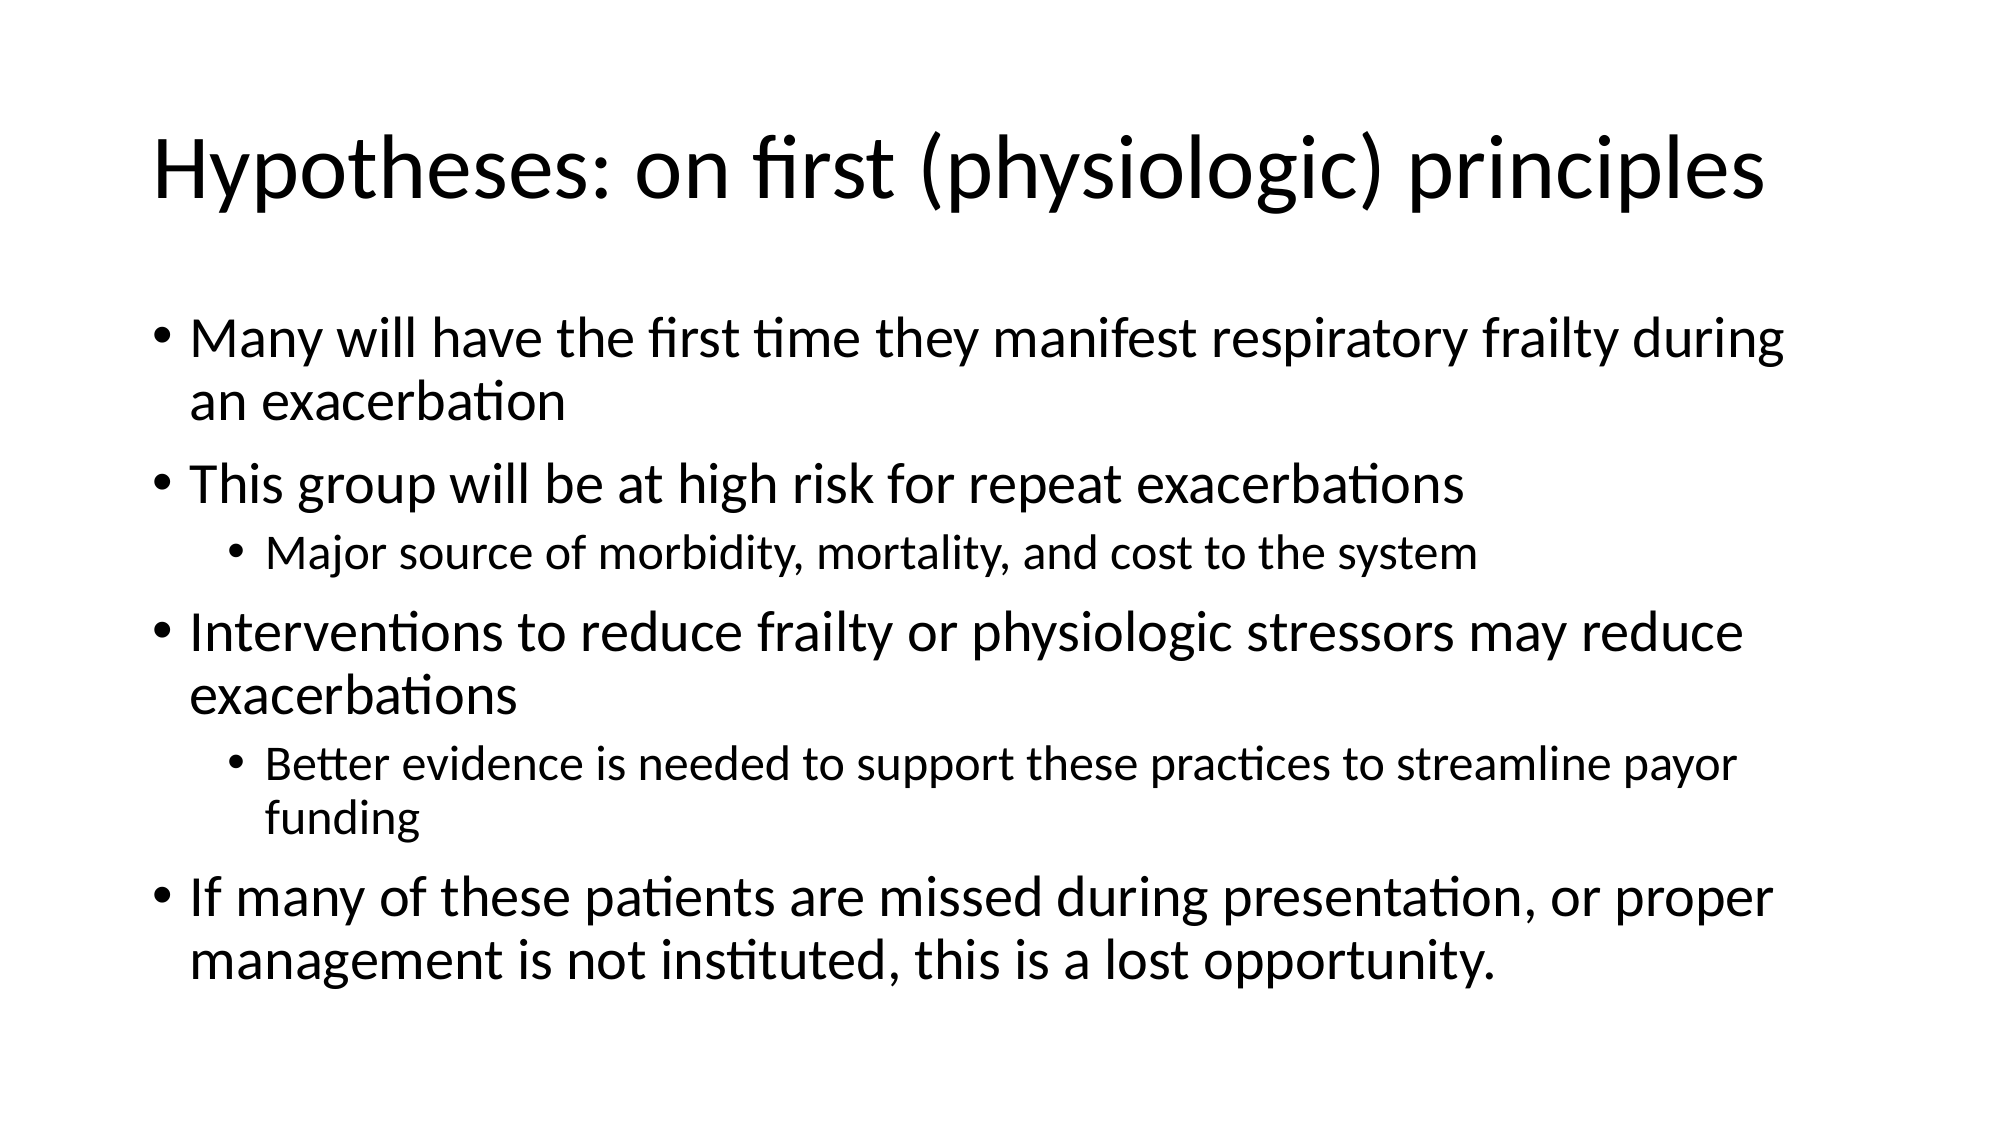

# Hypotheses: on first (physiologic) principles
Many will have the first time they manifest respiratory frailty during an exacerbation
This group will be at high risk for repeat exacerbations
Major source of morbidity, mortality, and cost to the system
Interventions to reduce frailty or physiologic stressors may reduce exacerbations
Better evidence is needed to support these practices to streamline payor funding
If many of these patients are missed during presentation, or proper management is not instituted, this is a lost opportunity.